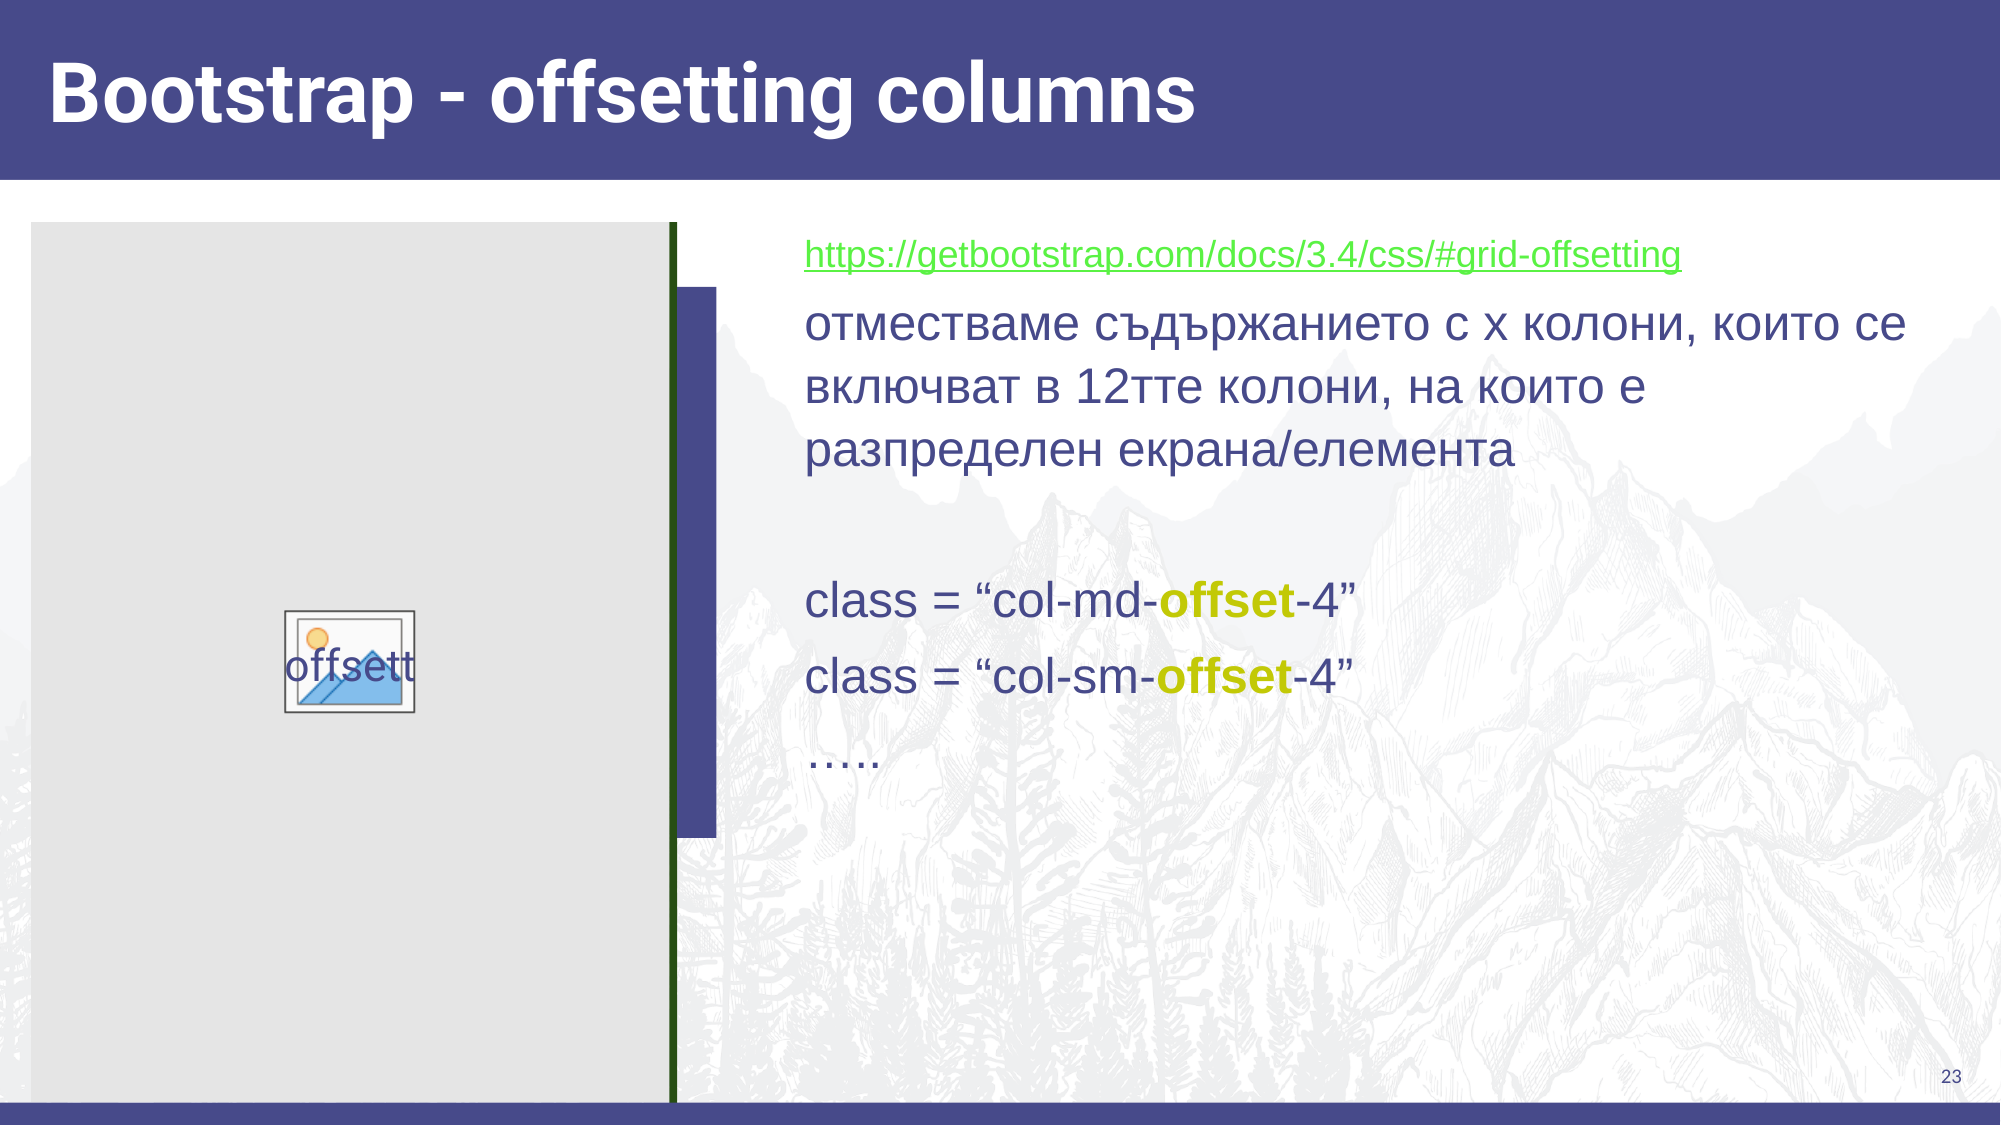

# Bootstrap - offsetting columns
https://getbootstrap.com/docs/3.4/css/#grid-offsetting
отместваме съдържанието с х колони, които се включват в 12тте колони, на които е разпределен екрана/елемента

class = “col-md-offset-4”
class = “col-sm-offset-4”
…..

offsett
23